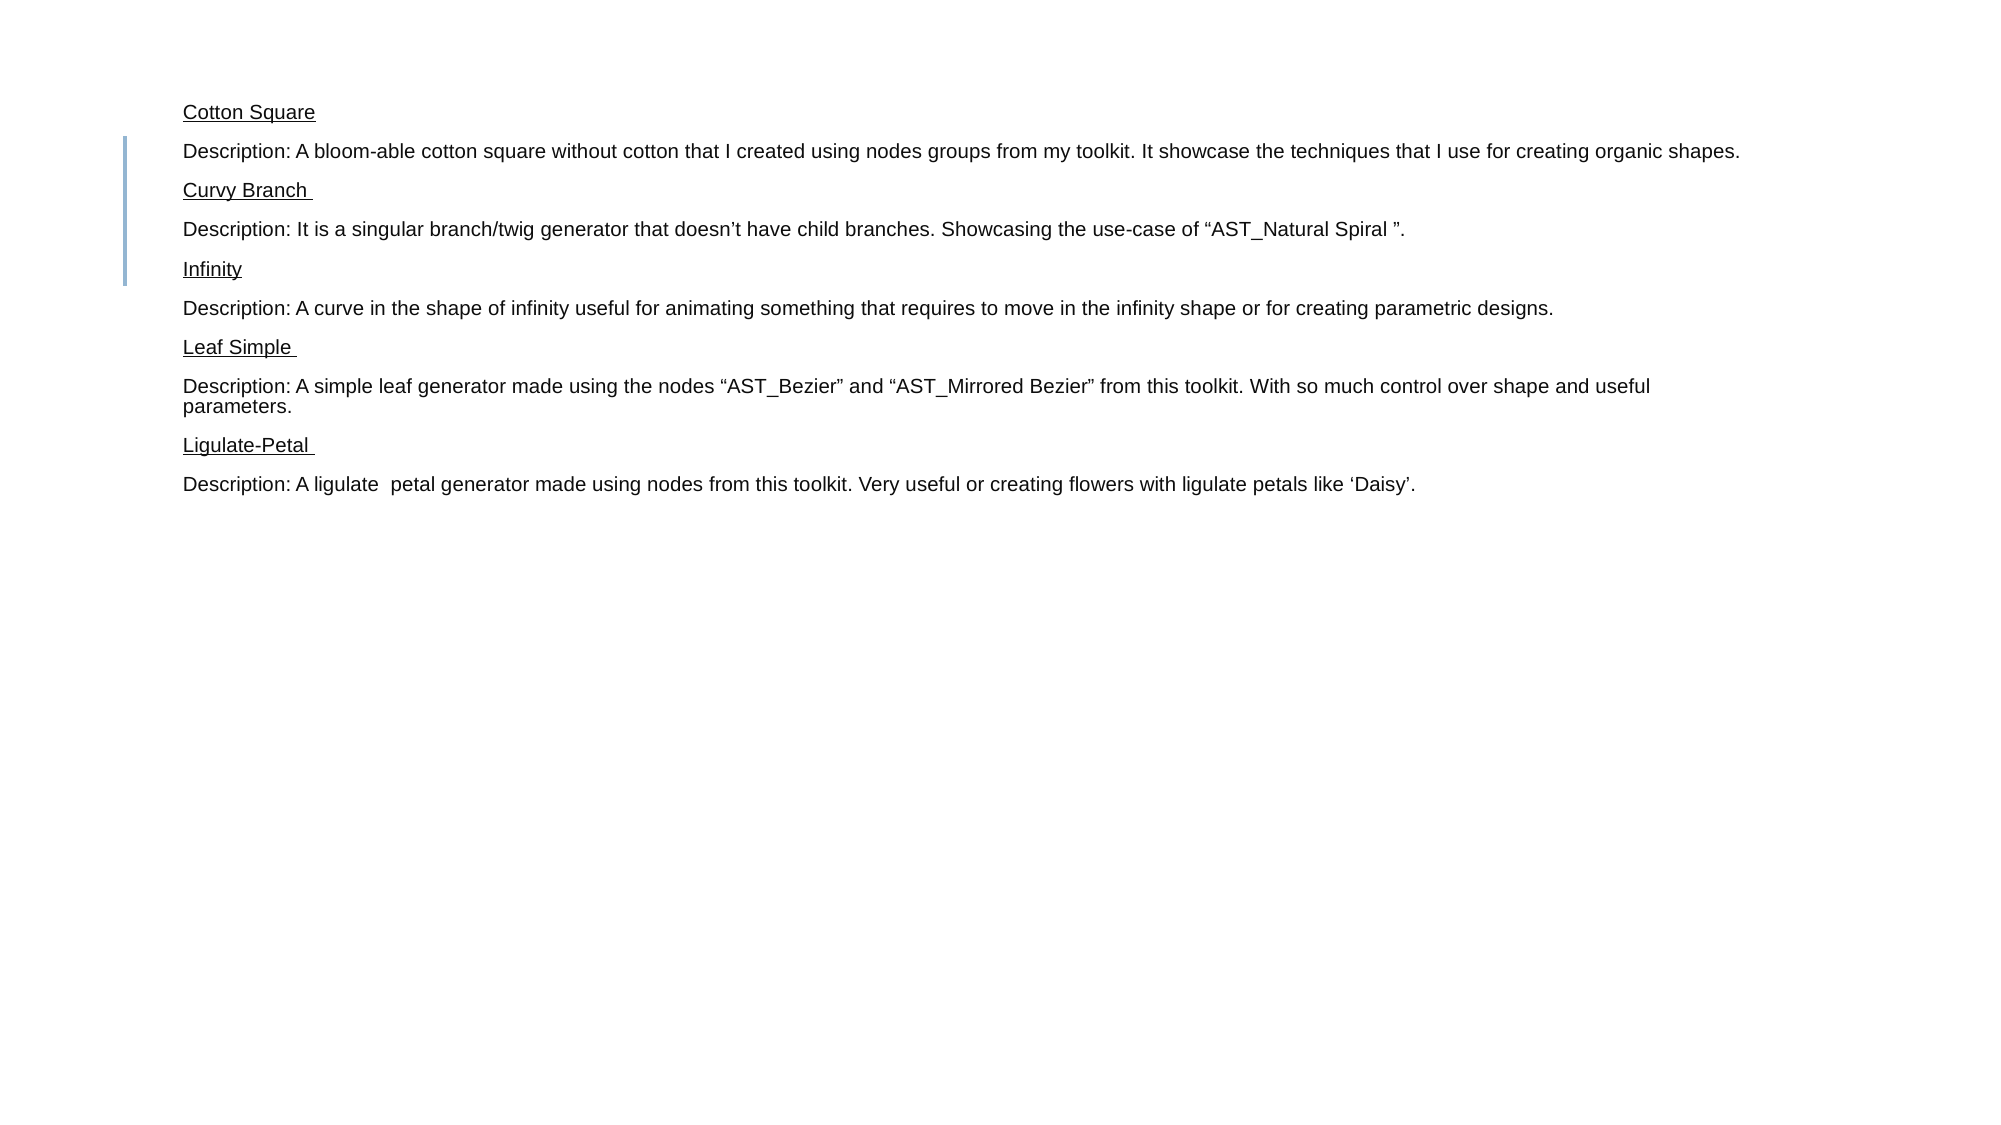

# Cotton Square Description: A bloom-able cotton square without cotton that I created using nodes groups from my toolkit. It showcase the techniques that I use for creating organic shapes. Curvy Branch Description: It is a singular branch/twig generator that doesn’t have child branches. Showcasing the use-case of “AST_Natural Spiral ”. Infinity Description: A curve in the shape of infinity useful for animating something that requires to move in the infinity shape or for creating parametric designs. Leaf Simple Description: A simple leaf generator made using the nodes “AST_Bezier” and “AST_Mirrored Bezier” from this toolkit. With so much control over shape and useful parameters. Ligulate-Petal Description: A ligulate  petal generator made using nodes from this toolkit. Very useful or creating flowers with ligulate petals like ‘Daisy’.